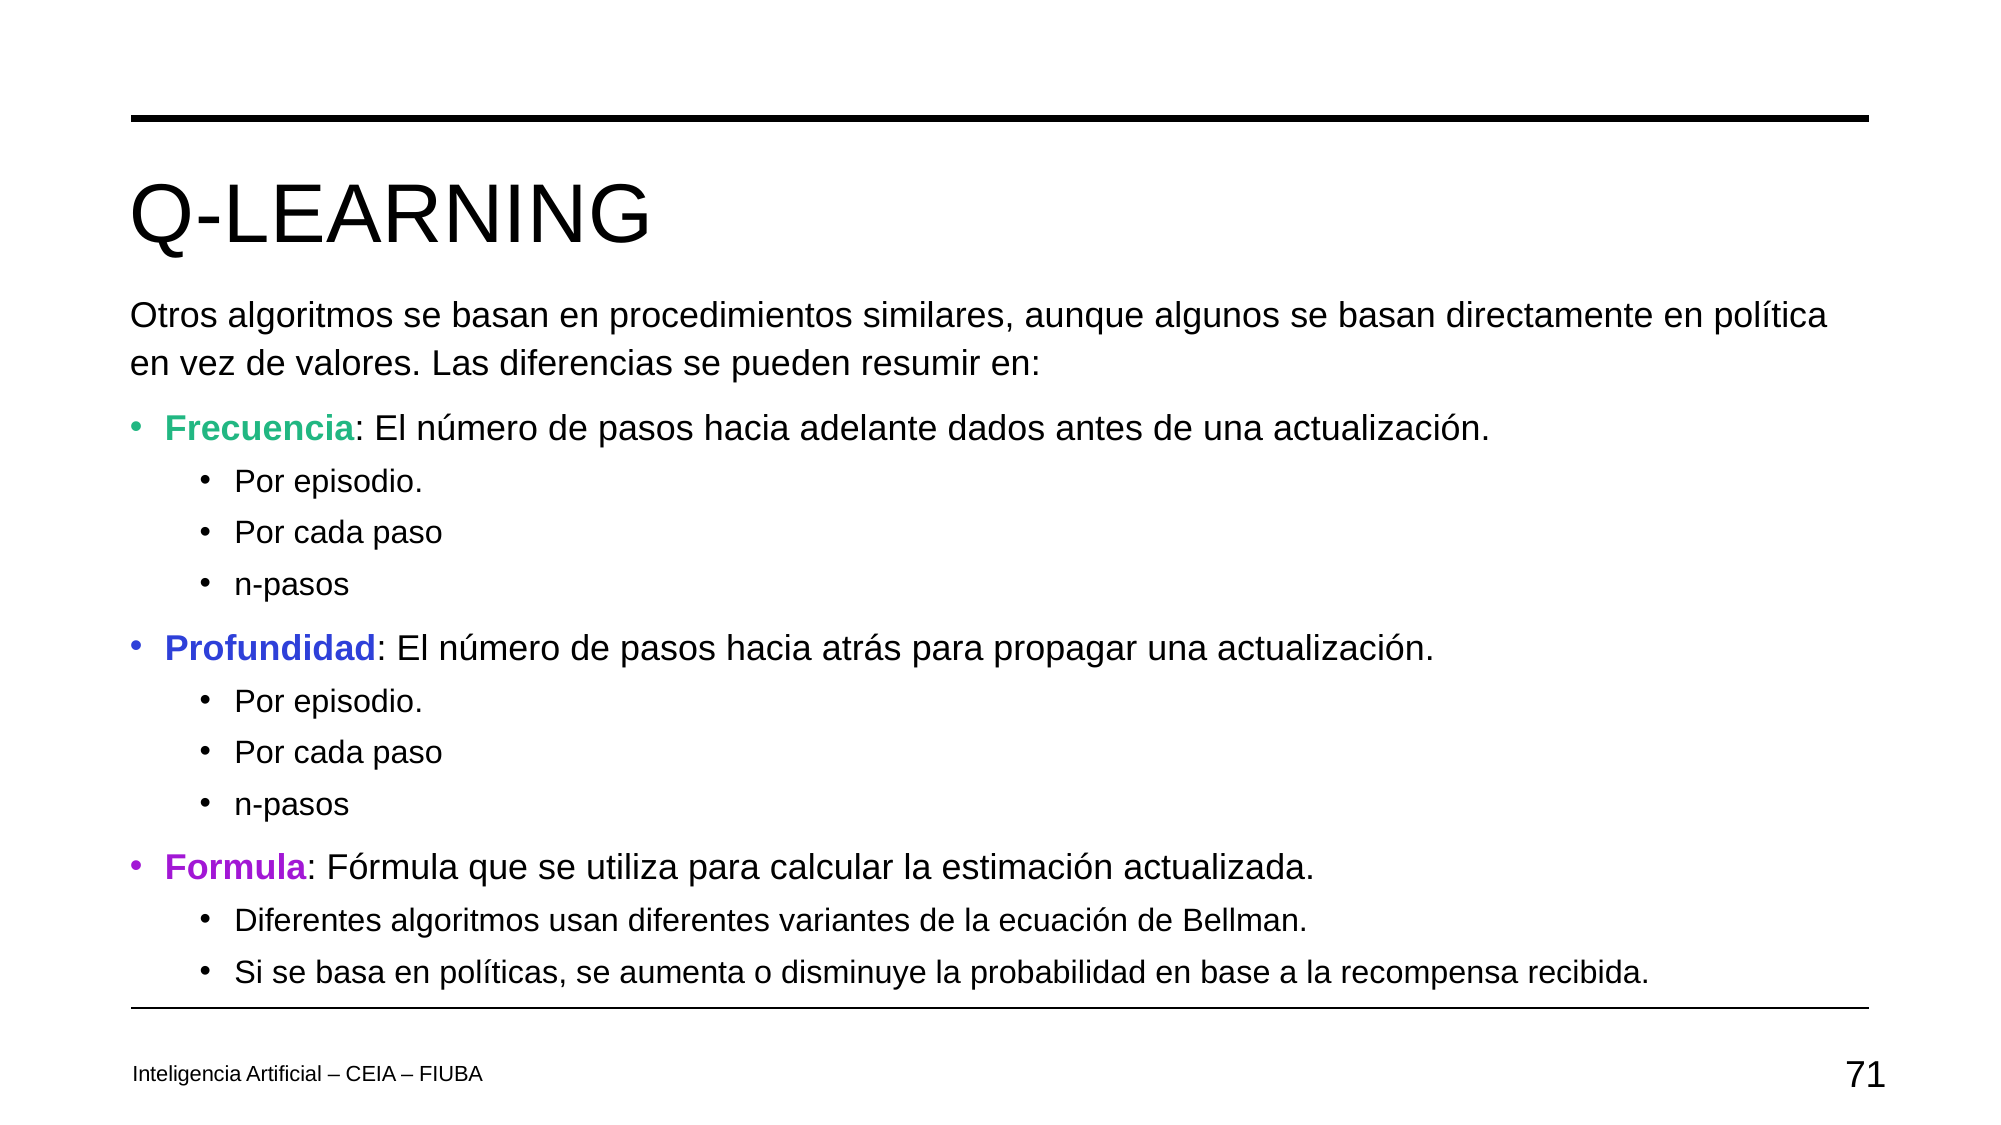

# Q-LEARNING
Otros algoritmos se basan en procedimientos similares, aunque algunos se basan directamente en política en vez de valores. Las diferencias se pueden resumir en:
Frecuencia: El número de pasos hacia adelante dados antes de una actualización.
Por episodio.
Por cada paso
n-pasos
Profundidad: El número de pasos hacia atrás para propagar una actualización.
Por episodio.
Por cada paso
n-pasos
Formula: Fórmula que se utiliza para calcular la estimación actualizada.
Diferentes algoritmos usan diferentes variantes de la ecuación de Bellman.
Si se basa en políticas, se aumenta o disminuye la probabilidad en base a la recompensa recibida.
Inteligencia Artificial – CEIA – FIUBA
71
Image by vectorjuice